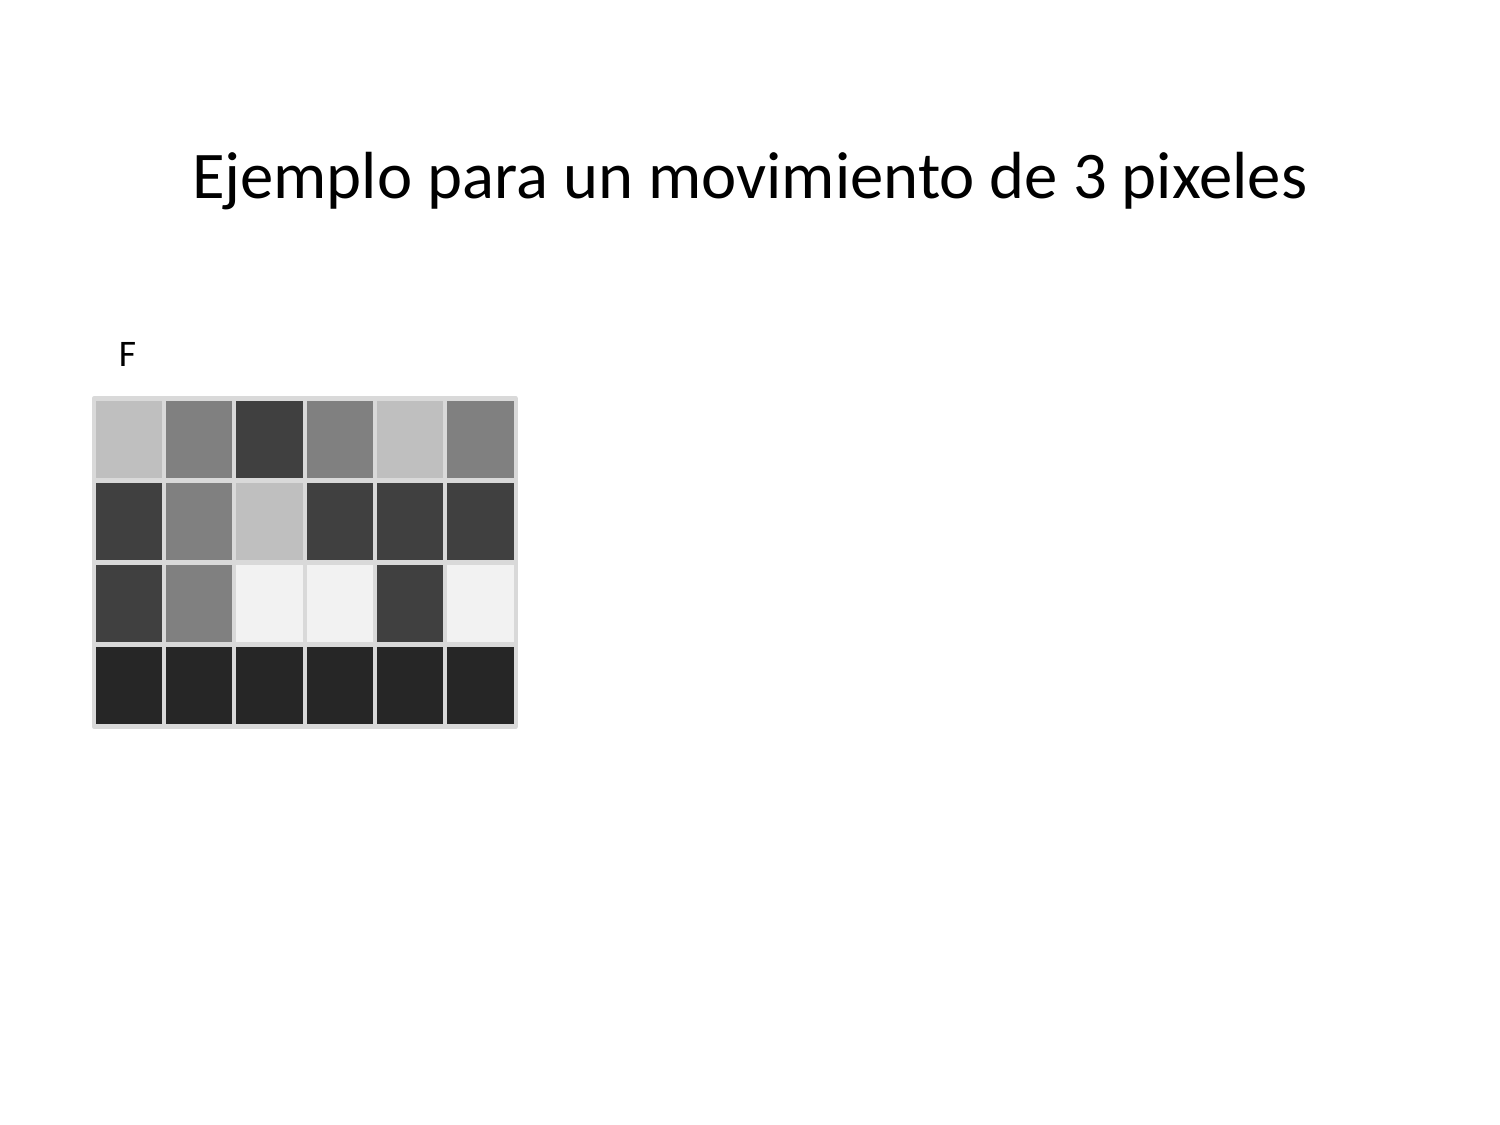

Ejemplo para un movimiento de 3 pixeles
F